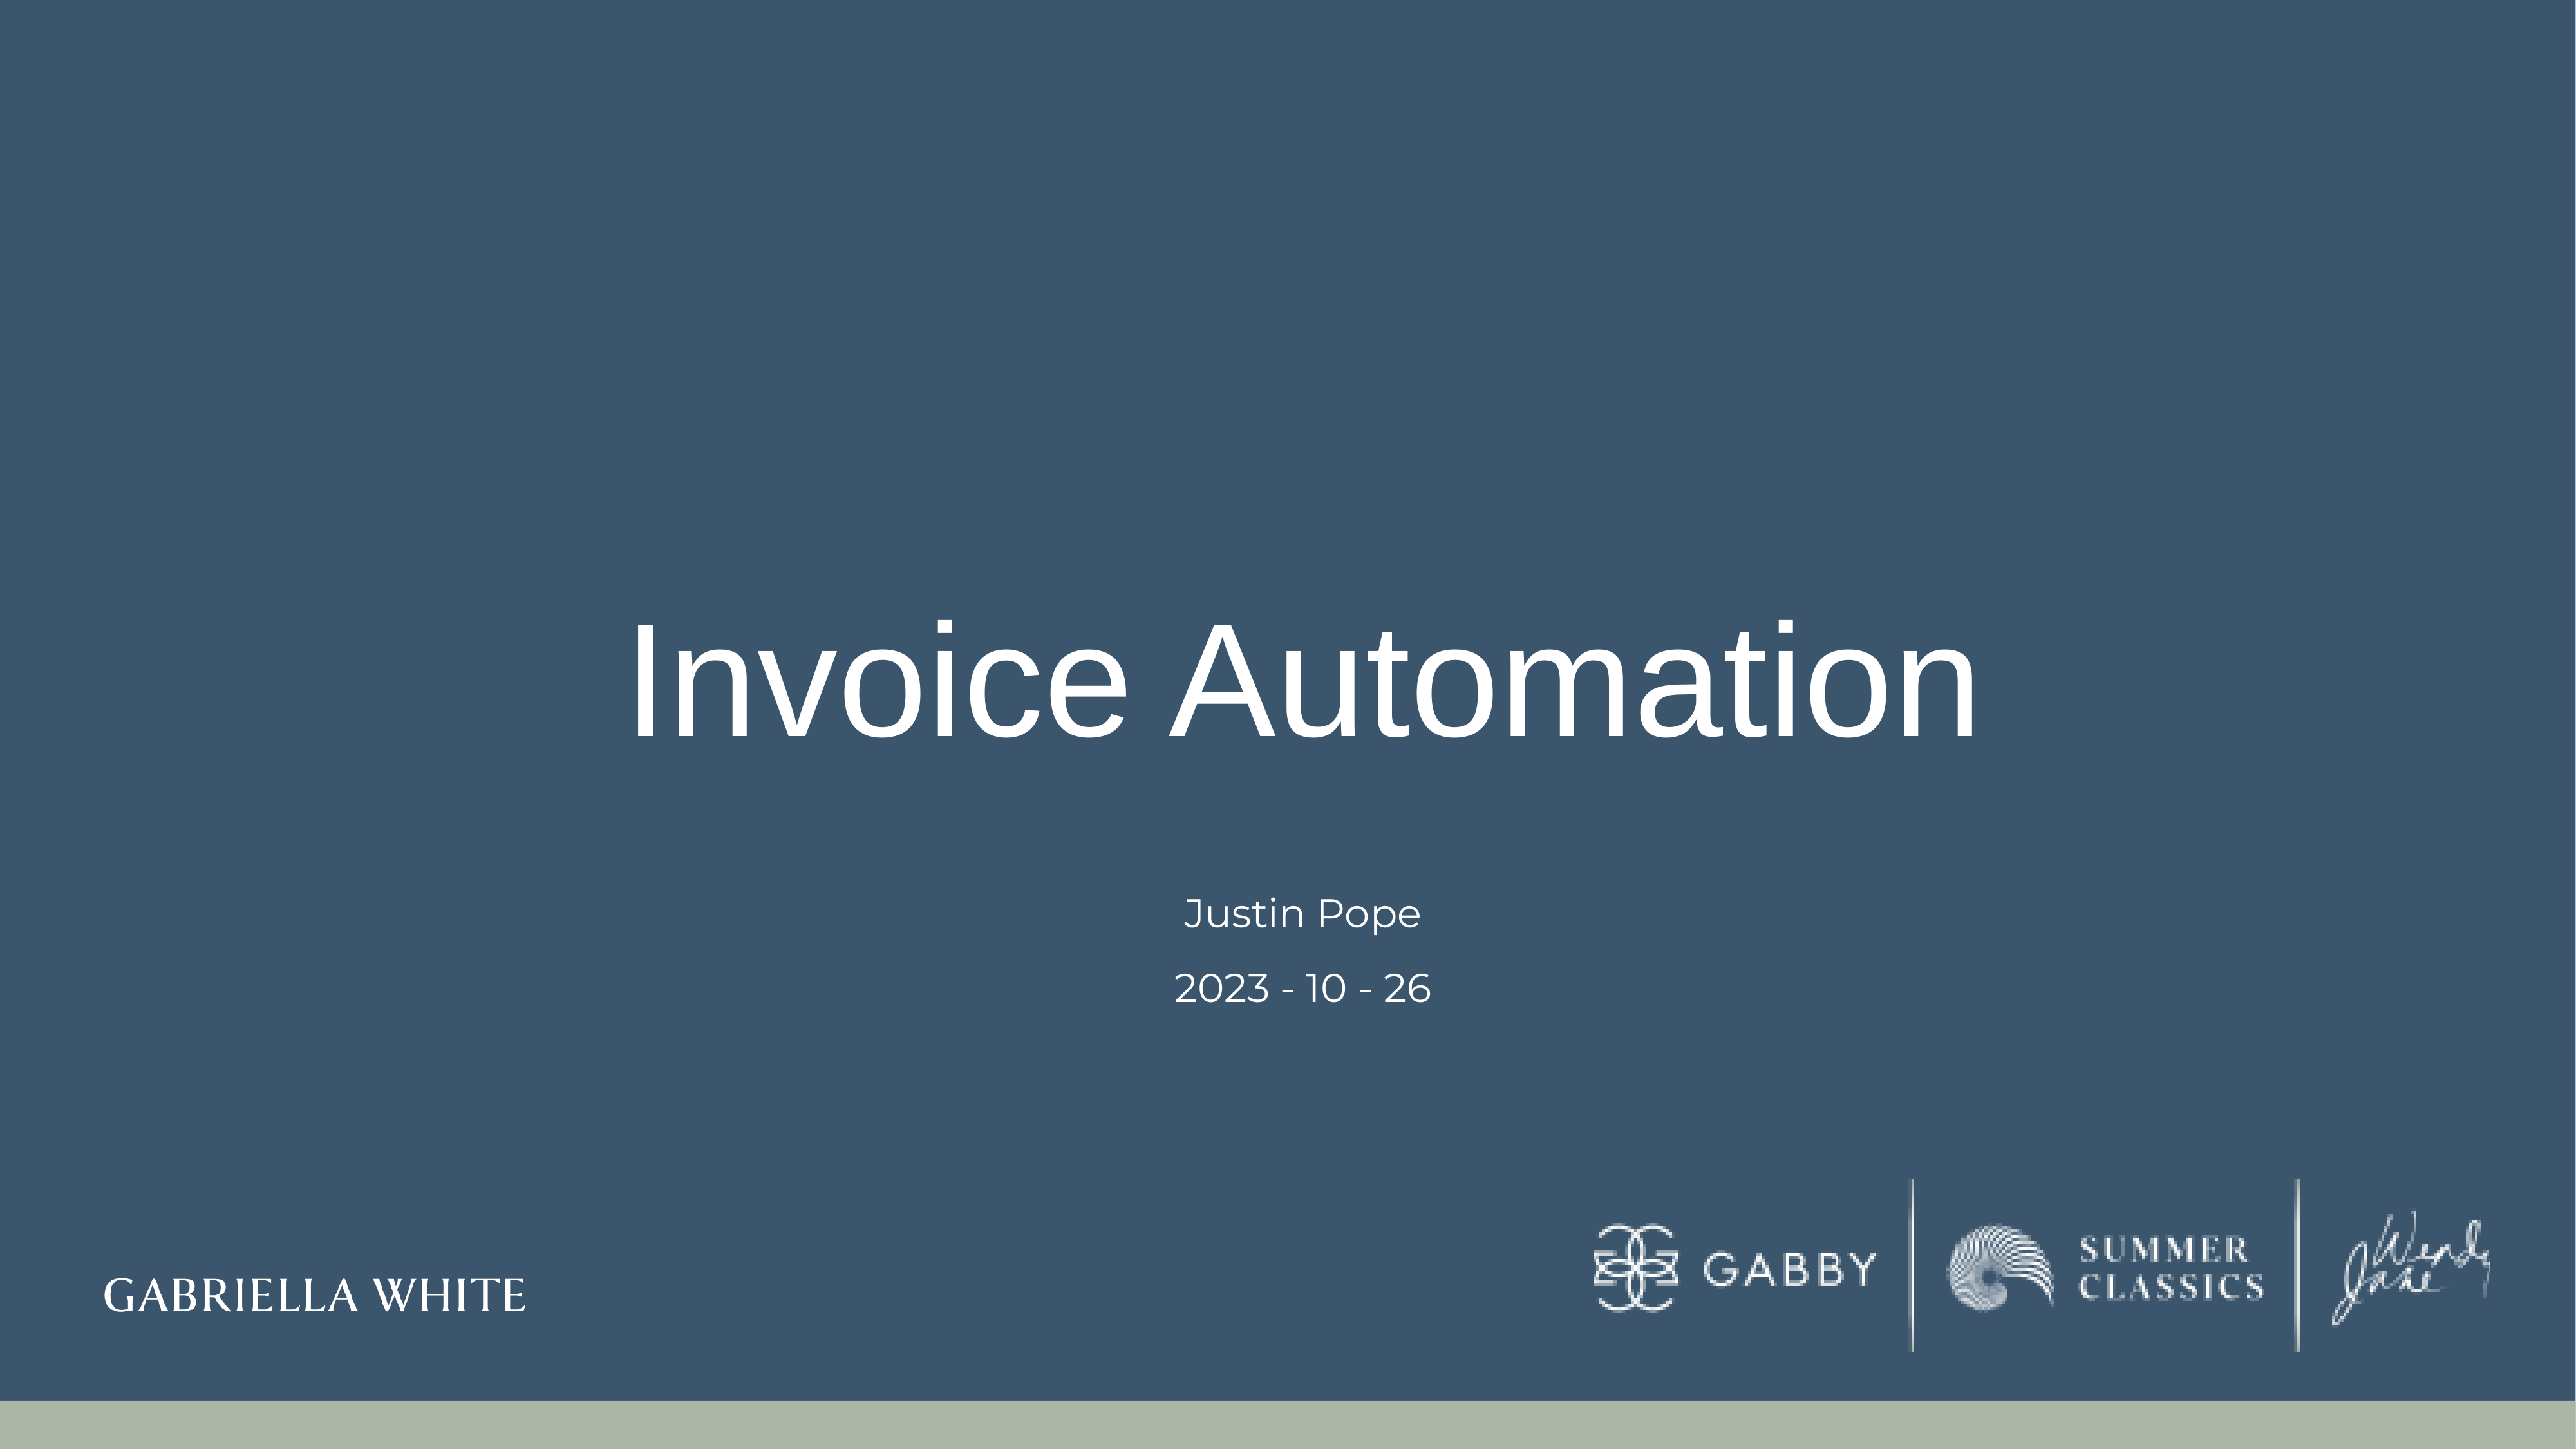

# Invoice Automation
Justin Pope
2023 - 10 - 26